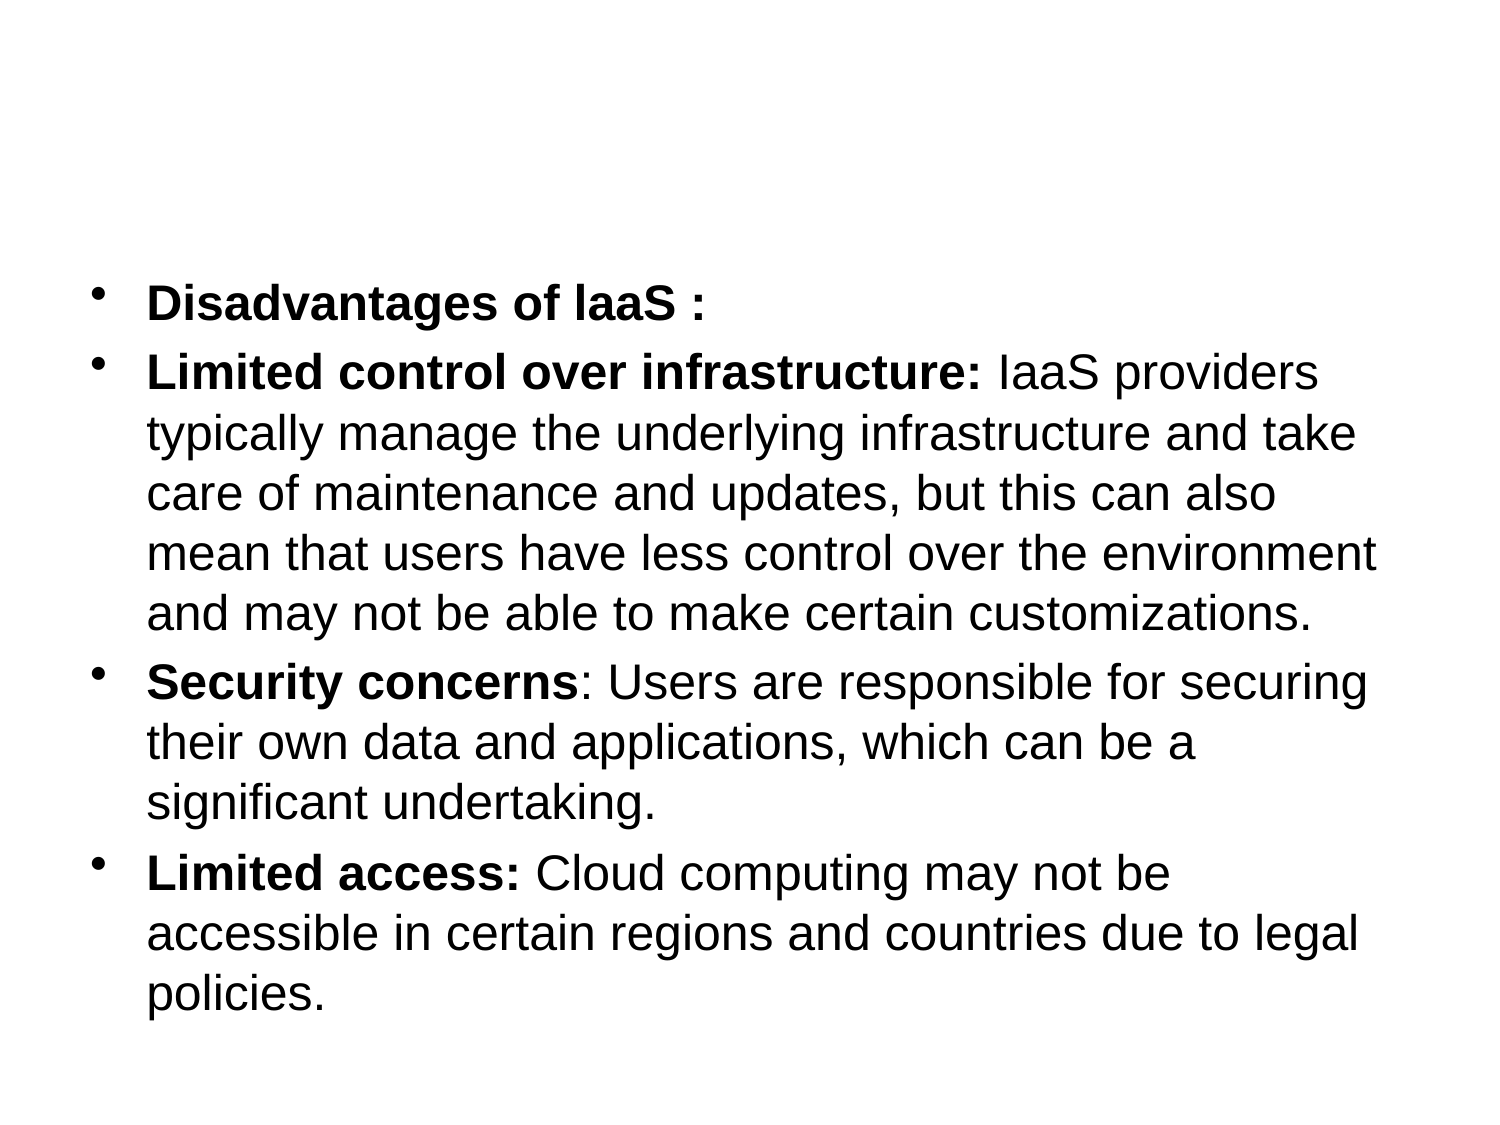

Disadvantages of laaS :
Limited control over infrastructure: IaaS providers typically manage the underlying infrastructure and take care of maintenance and updates, but this can also mean that users have less control over the environment and may not be able to make certain customizations.
Security concerns: Users are responsible for securing their own data and applications, which can be a significant undertaking.
Limited access: Cloud computing may not be accessible in certain regions and countries due to legal policies.